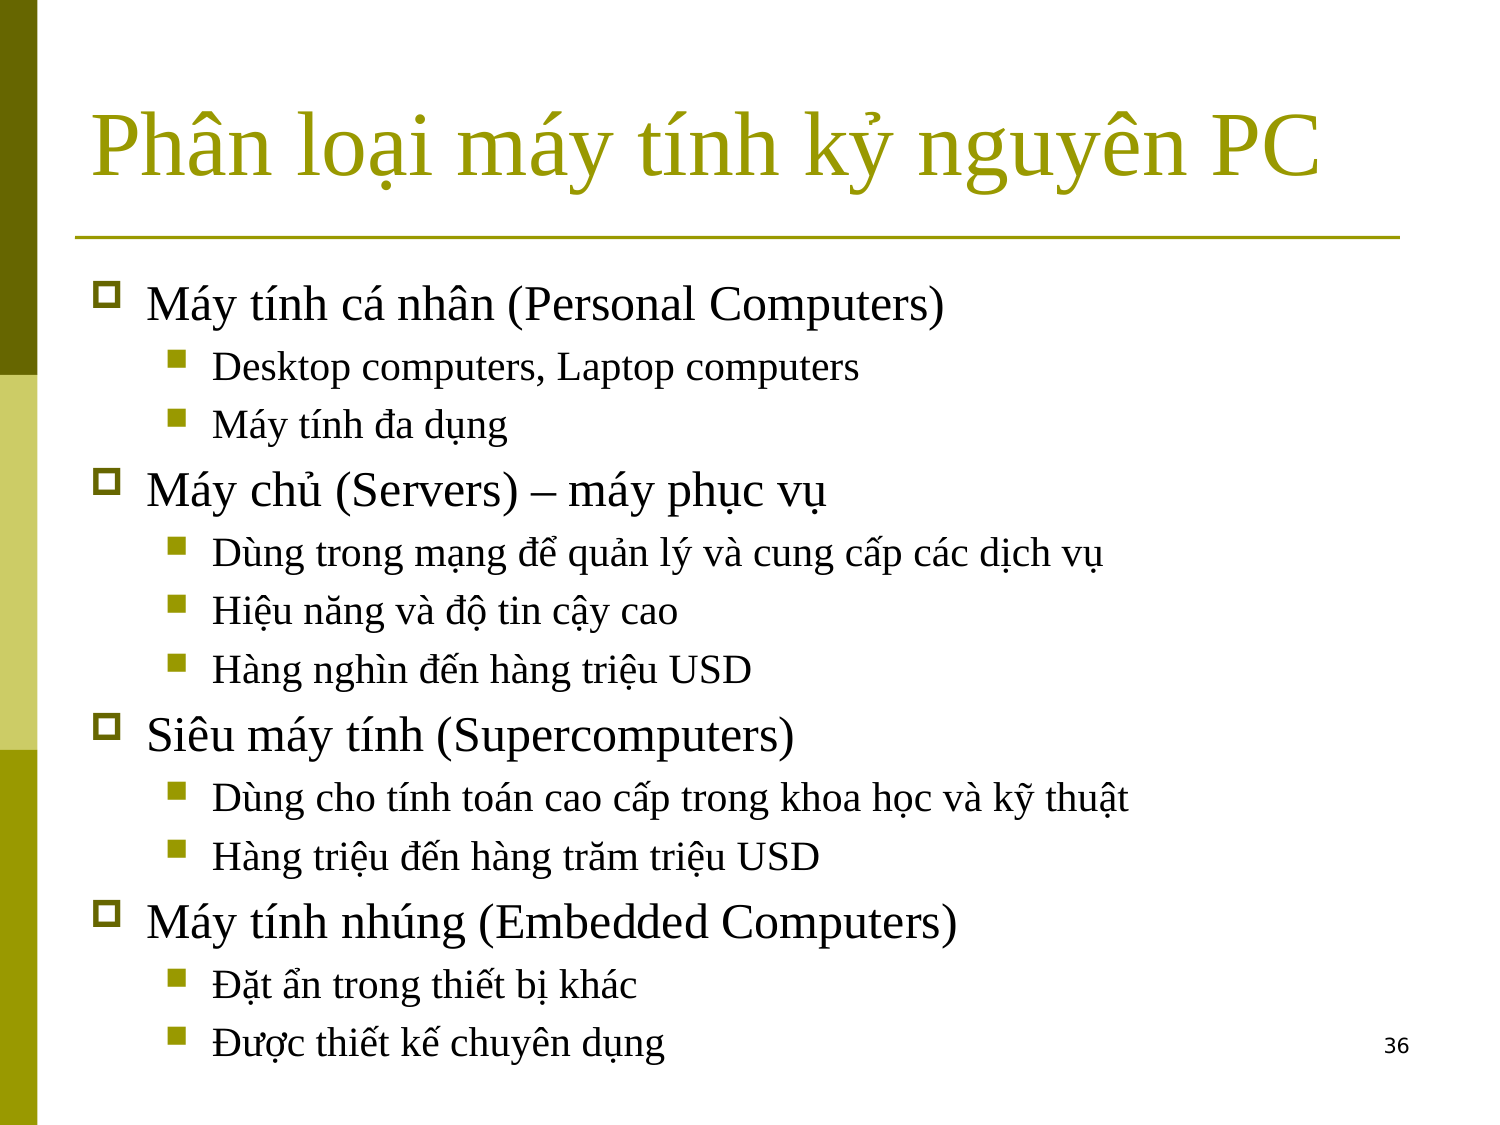

# Phân loại máy tính kỷ nguyên PC
Máy tính cá nhân (Personal Computers)
Desktop computers, Laptop computers
Máy tính đa dụng
Máy chủ (Servers) – máy phục vụ
Dùng trong mạng để quản lý và cung cấp các dịch vụ
Hiệu năng và độ tin cậy cao
Hàng nghìn đến hàng triệu USD
Siêu máy tính (Supercomputers)
Dùng cho tính toán cao cấp trong khoa học và kỹ thuật
Hàng triệu đến hàng trăm triệu USD
Máy tính nhúng (Embedded Computers)
Đặt ẩn trong thiết bị khác
Được thiết kế chuyên dụng
36